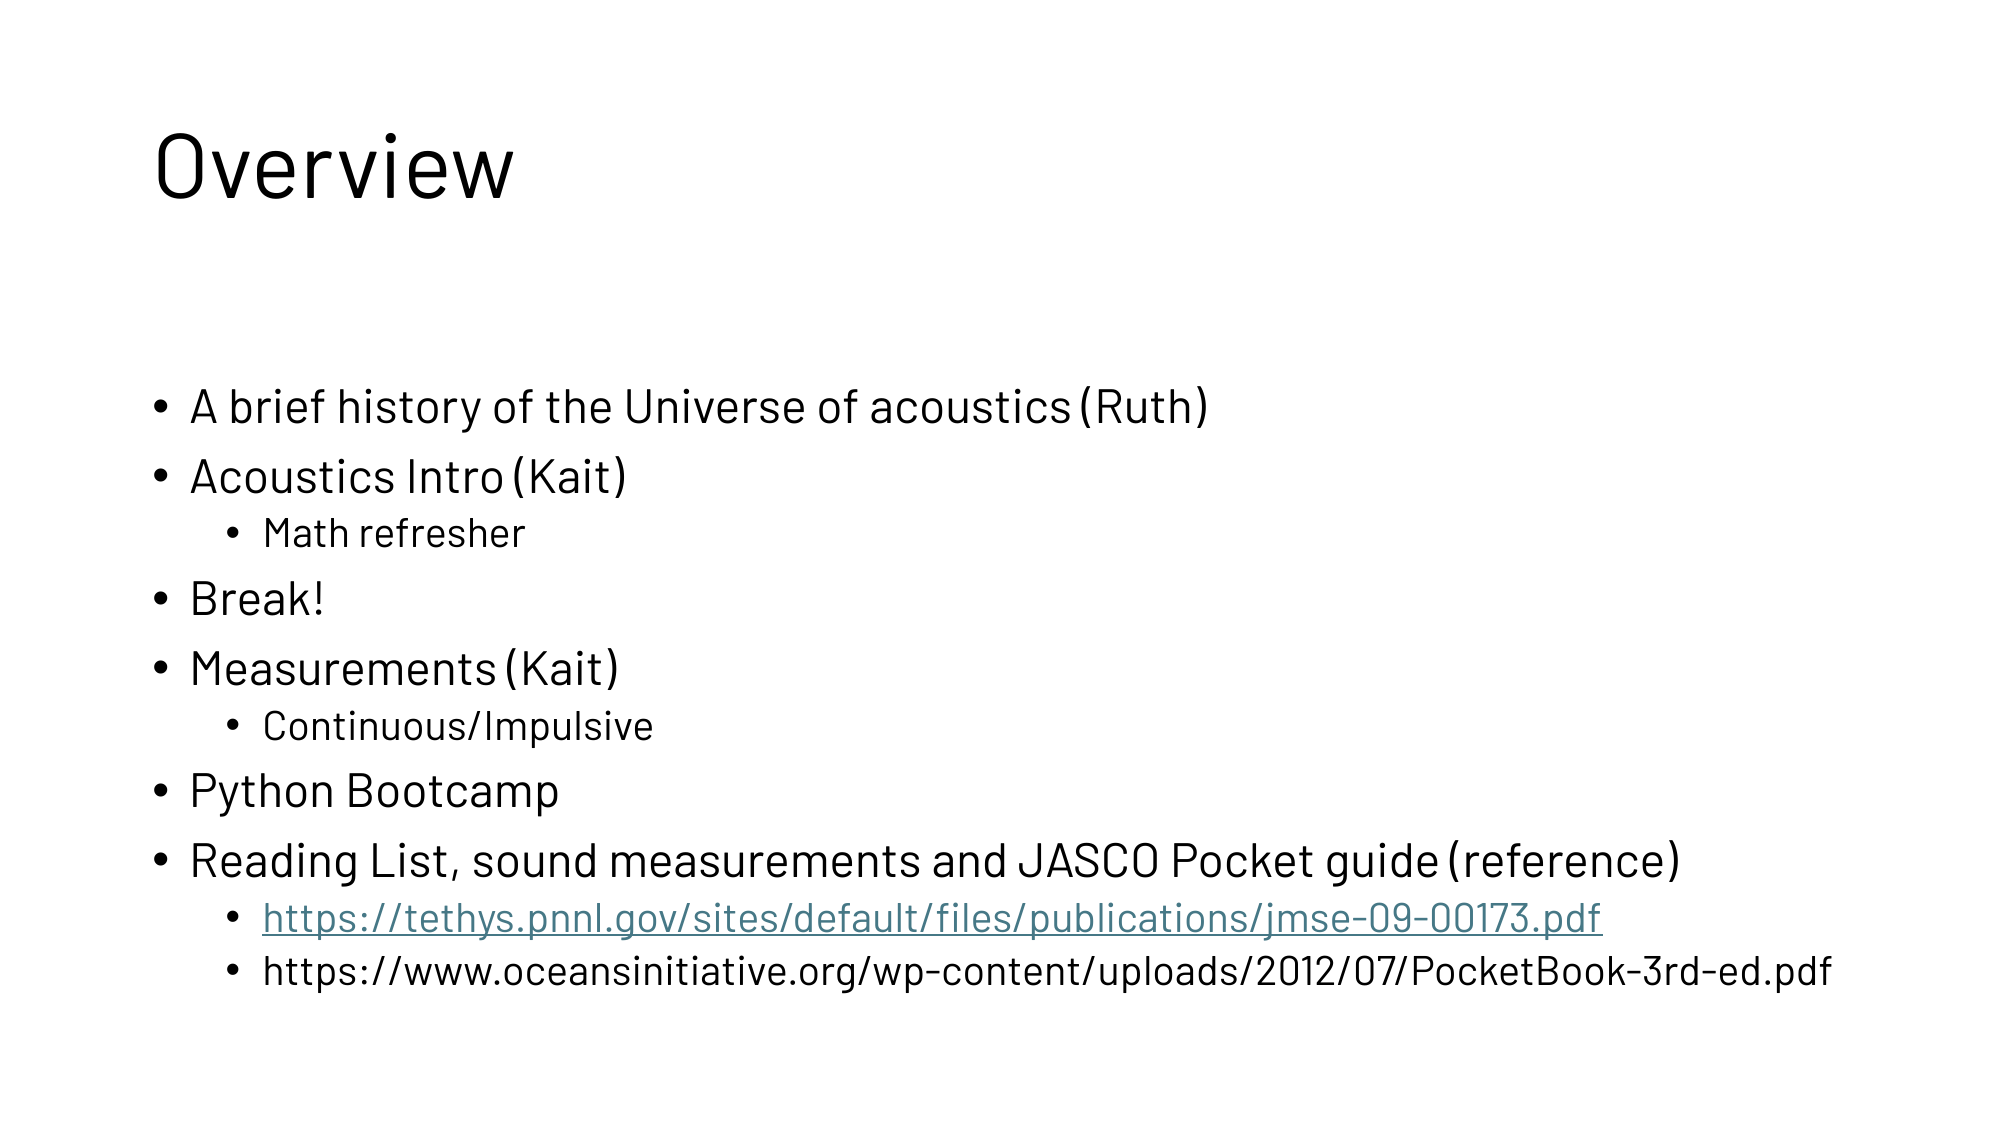

# Overview

A brief history of the Universe of acoustics (Ruth)
Acoustics Intro (Kait)
Math refresher
Break!
Measurements (Kait)
Continuous/Impulsive
Python Bootcamp
Reading List, sound measurements and JASCO Pocket guide (reference)
https://tethys.pnnl.gov/sites/default/files/publications/jmse-09-00173.pdf
https://www.oceansinitiative.org/wp-content/uploads/2012/07/PocketBook-3rd-ed.pdf